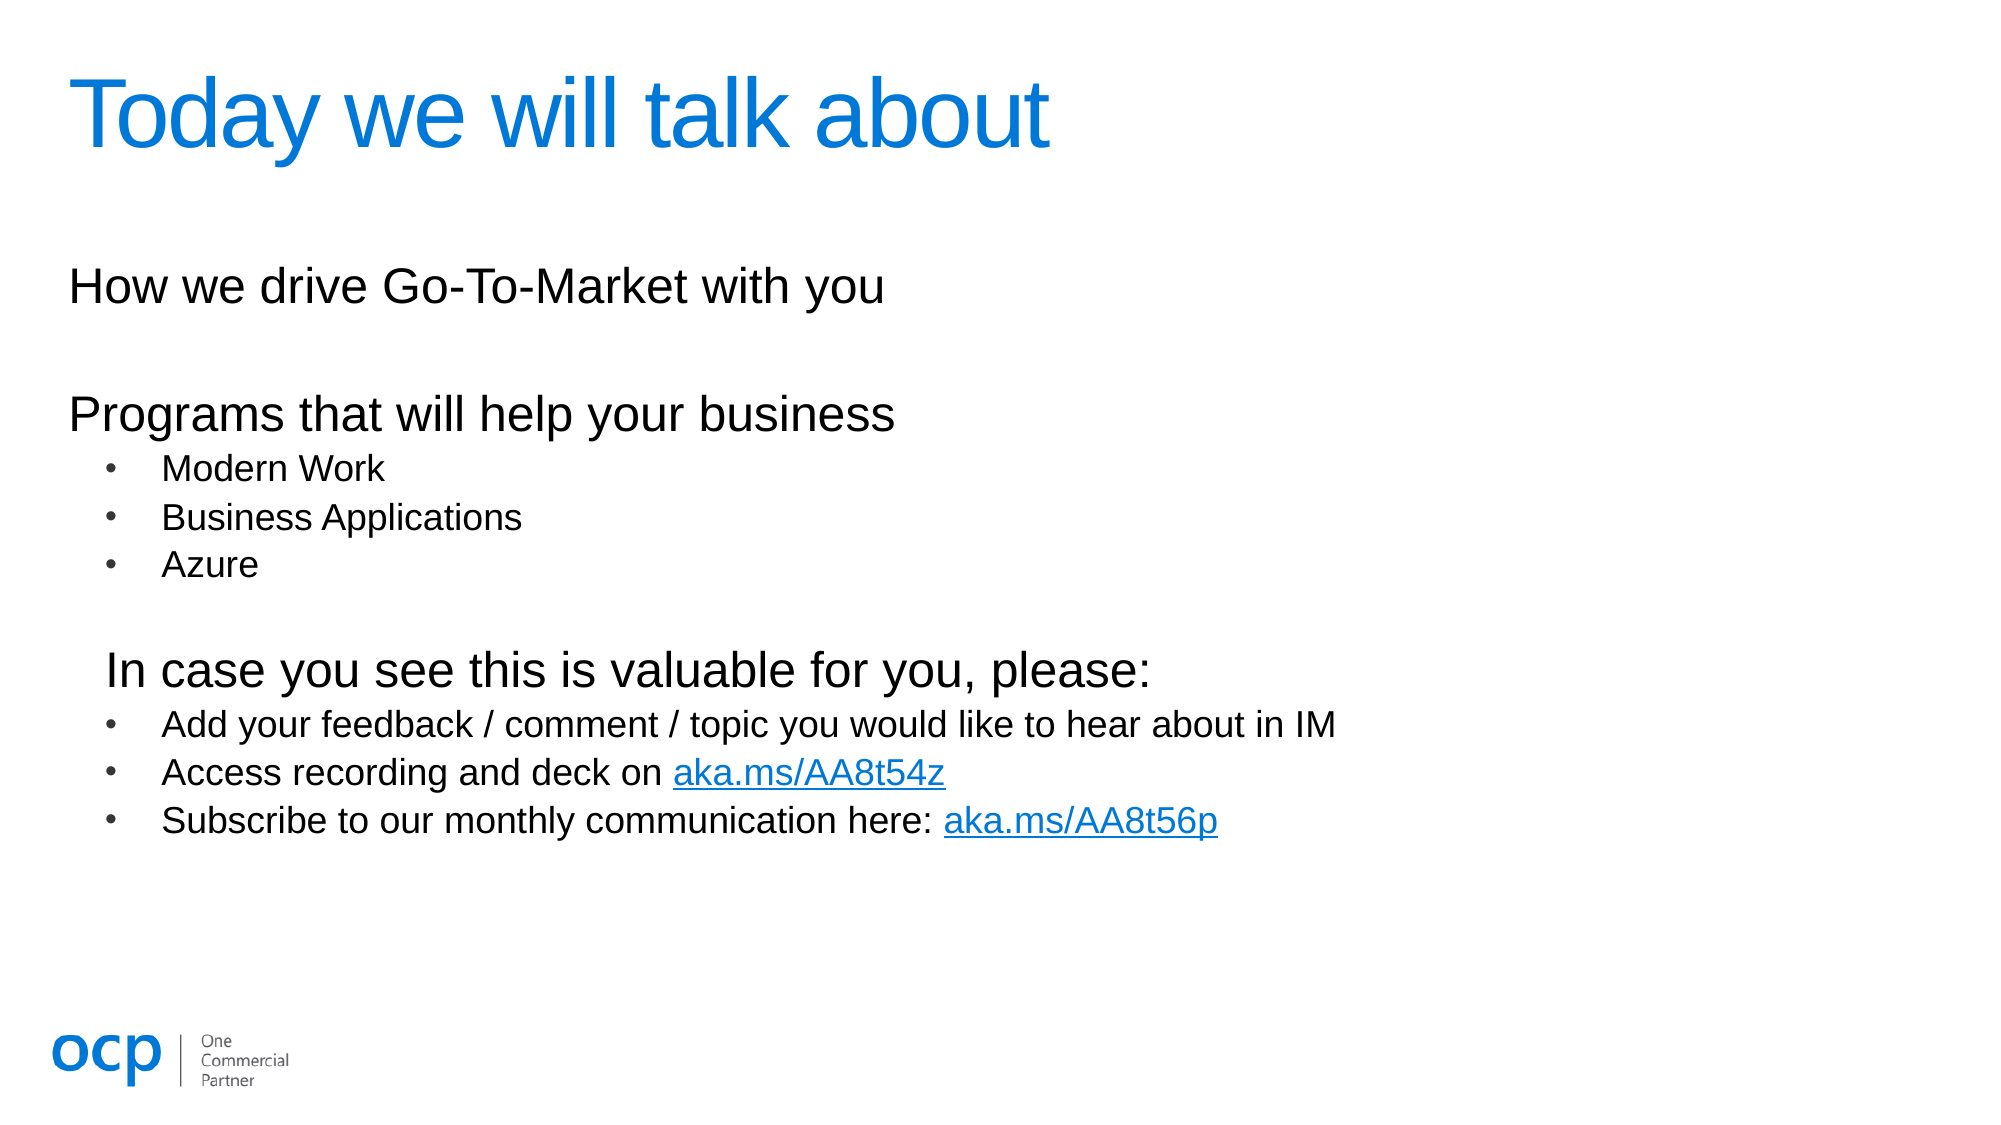

# Today we will talk about
How we drive Go-To-Market with you

Programs that will help your business
Modern Work
Business Applications
Azure

In case you see this is valuable for you, please:
Add your feedback / comment / topic you would like to hear about in IM
Access recording and deck on aka.ms/AA8t54z
Subscribe to our monthly communication here: aka.ms/AA8t56p